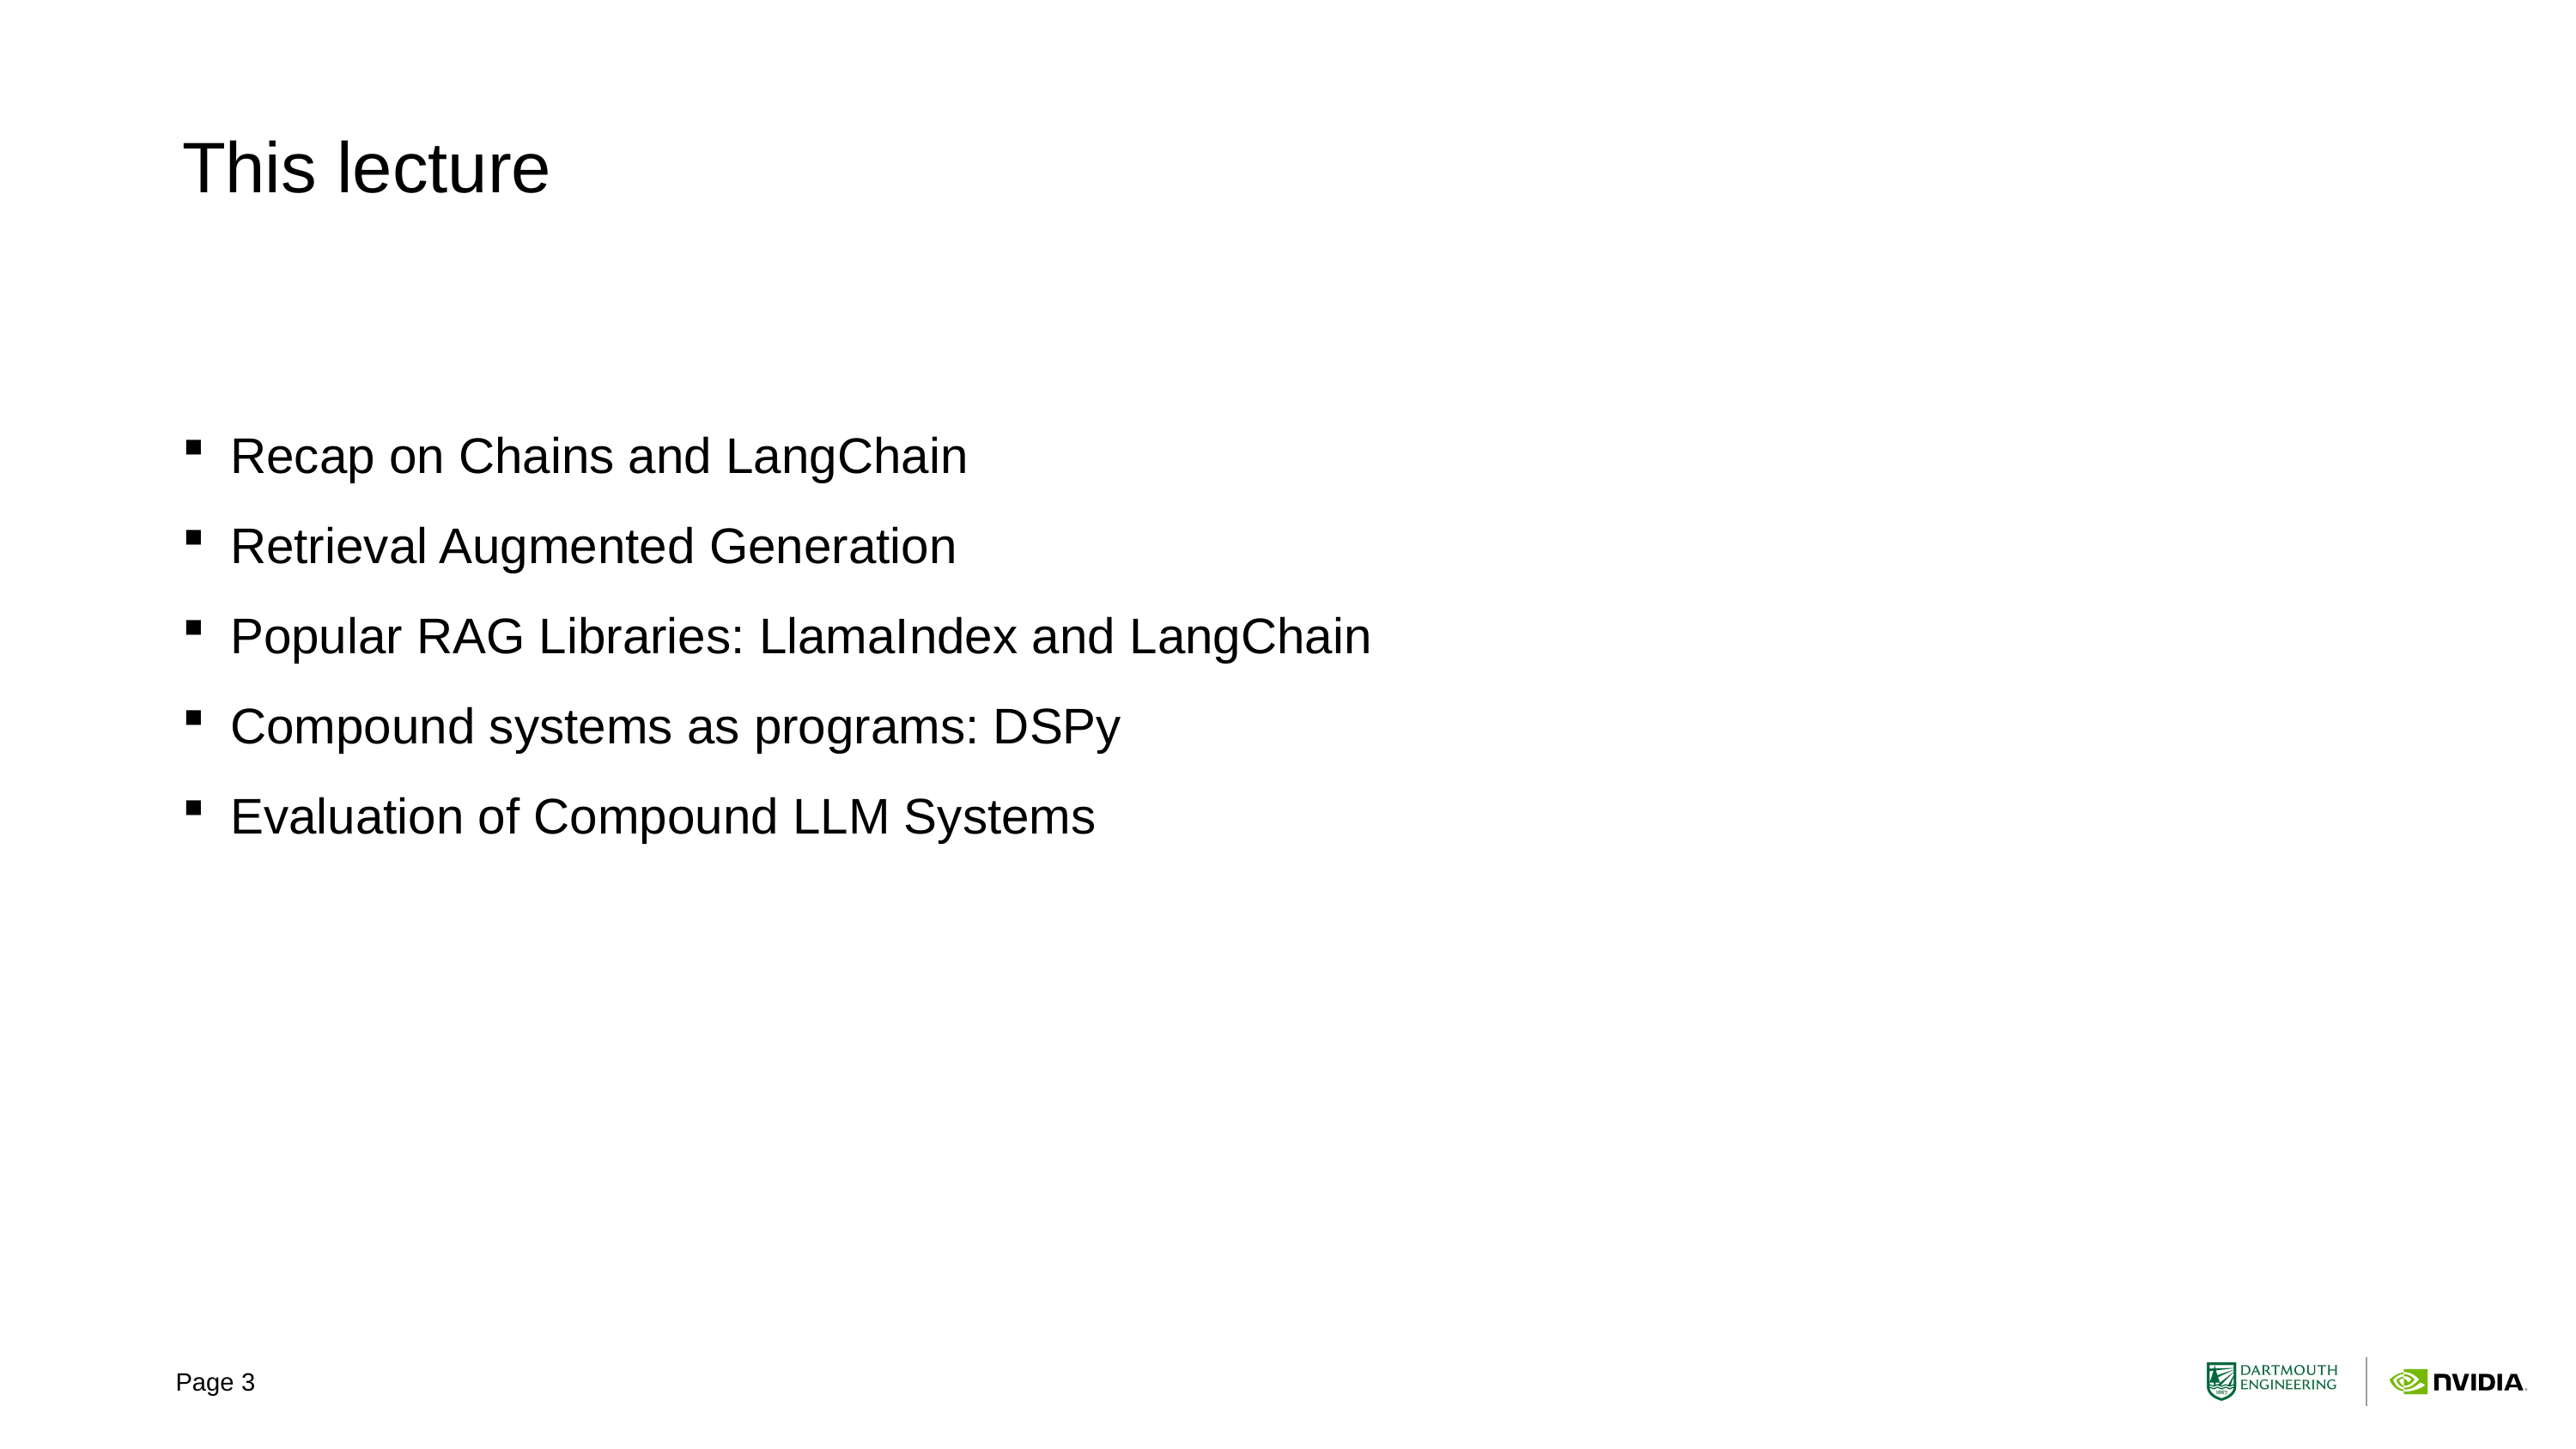

# This lecture
Recap on Chains and LangChain
Retrieval Augmented Generation
Popular RAG Libraries: LlamaIndex and LangChain
Compound systems as programs: DSPy
Evaluation of Compound LLM Systems